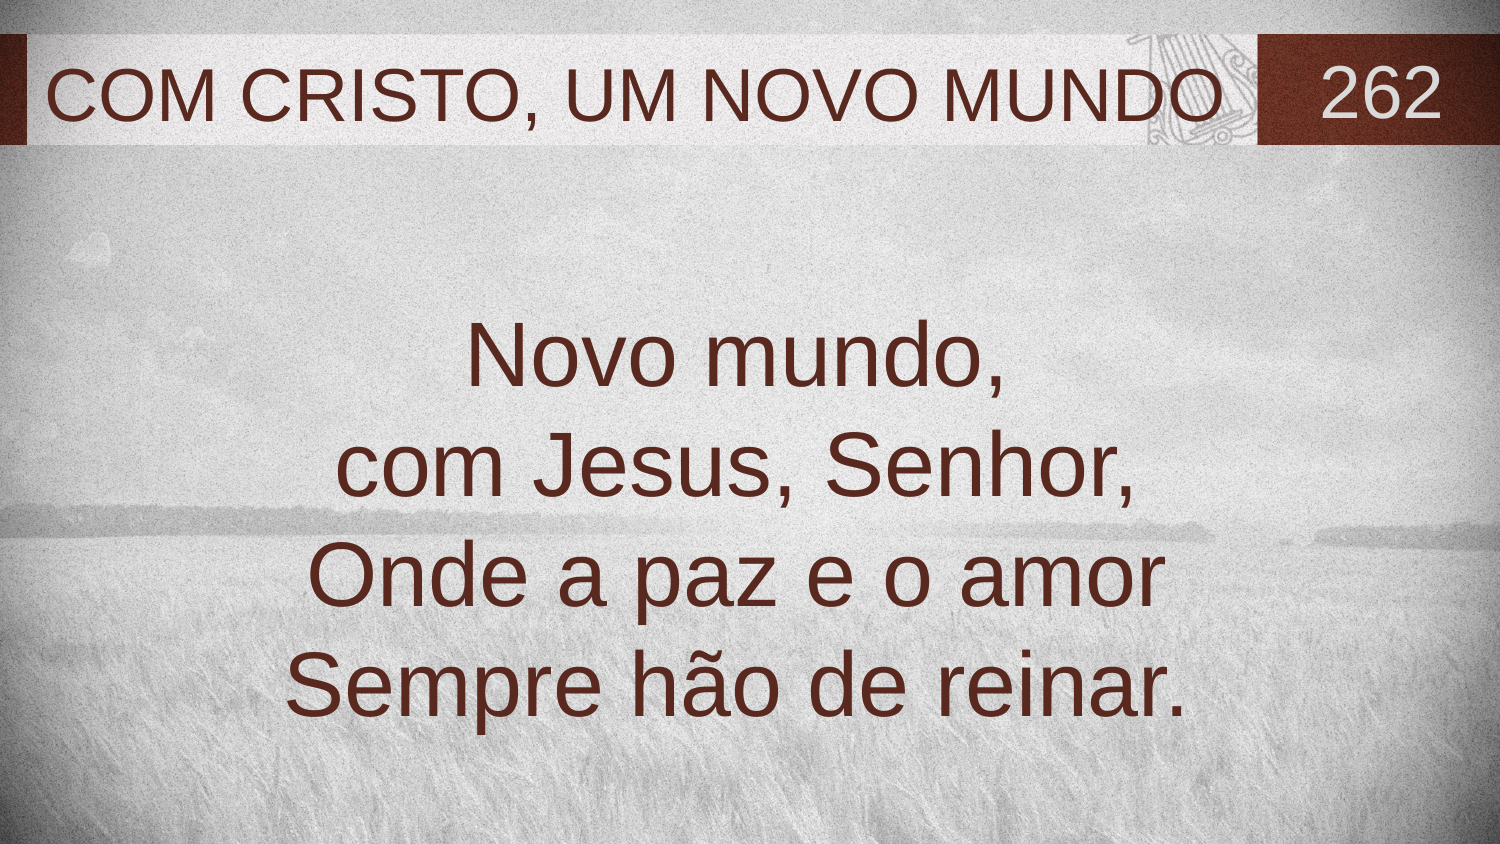

# COM CRISTO, UM NOVO MUNDO
262
Novo mundo,
com Jesus, Senhor,
Onde a paz e o amor
Sempre hão de reinar.